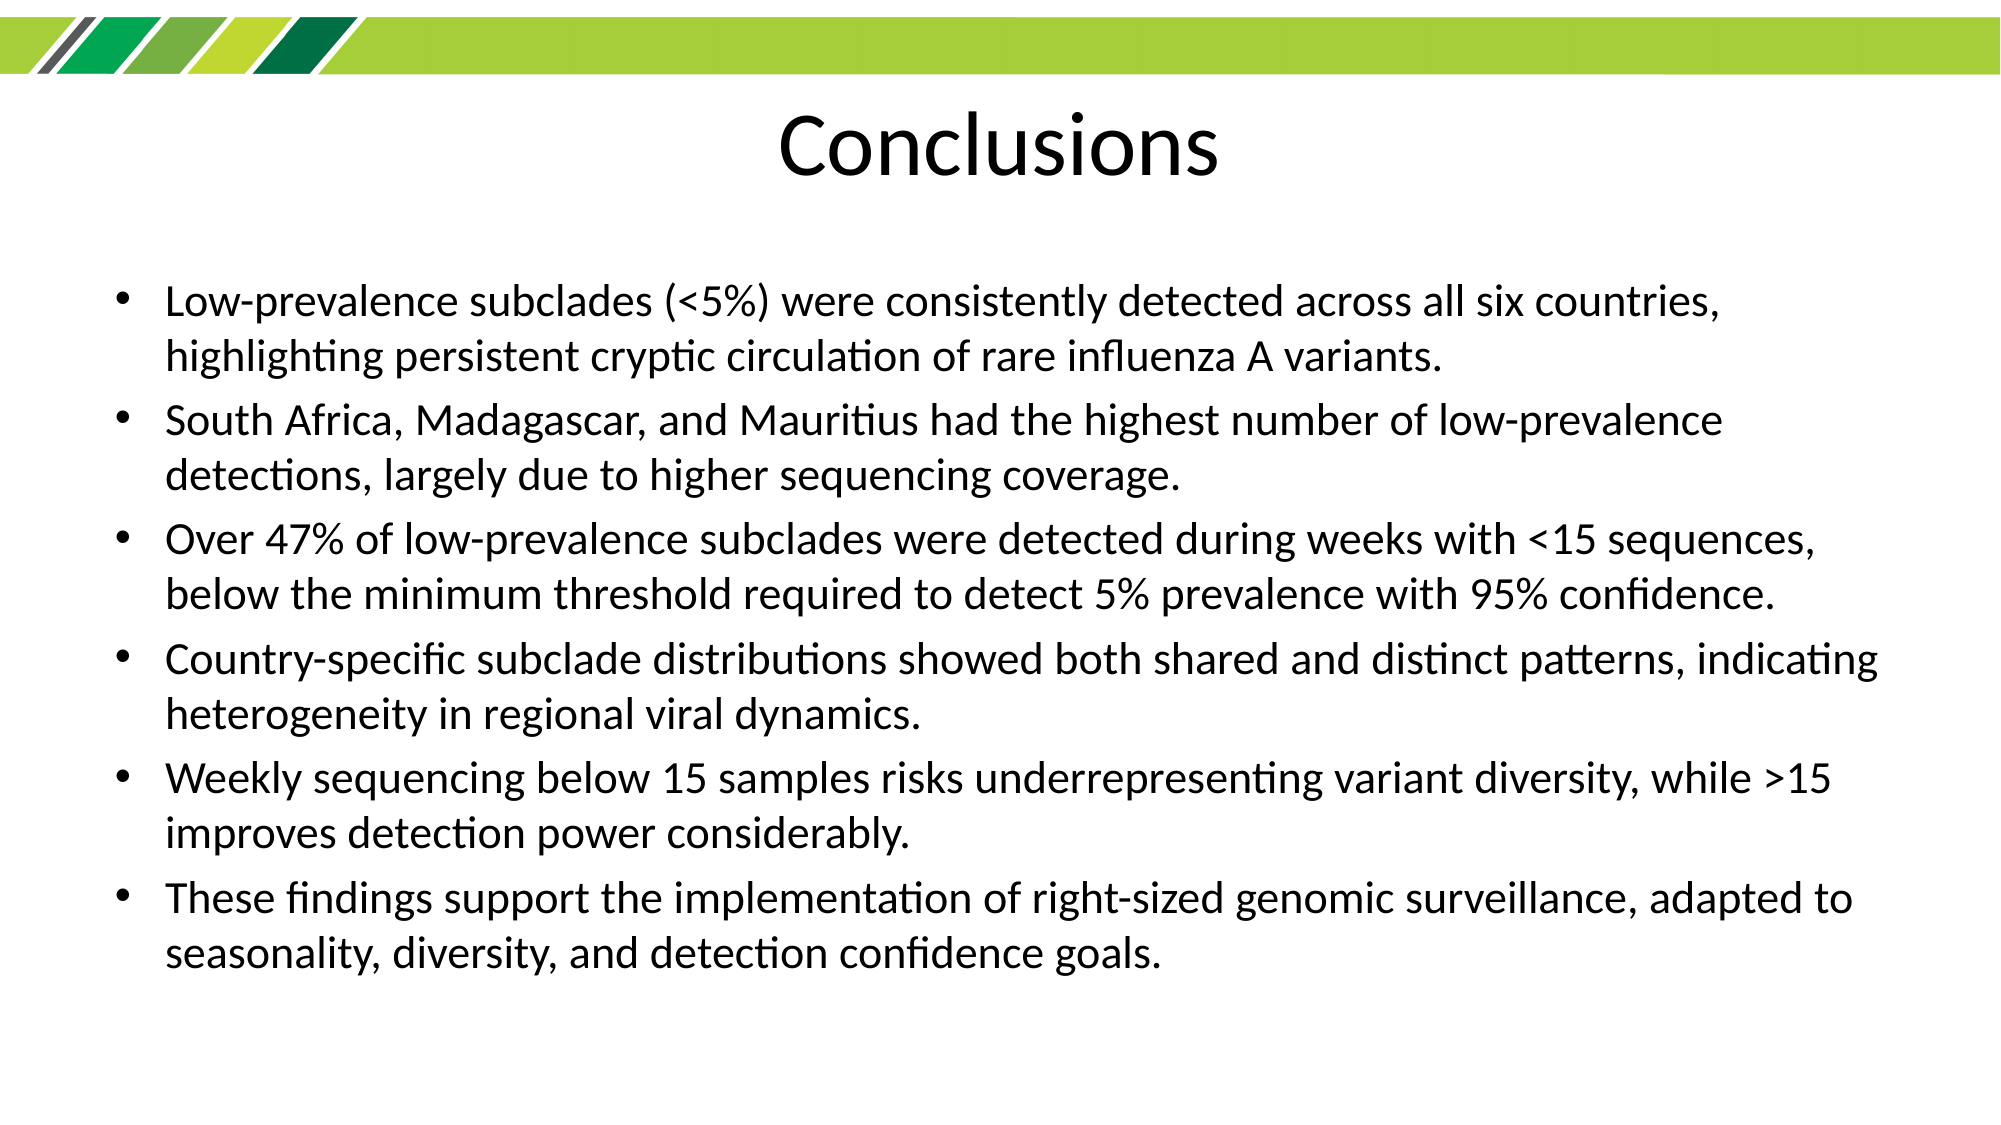

# Conclusions
Low-prevalence subclades (<5%) were consistently detected across all six countries, highlighting persistent cryptic circulation of rare influenza A variants.
South Africa, Madagascar, and Mauritius had the highest number of low-prevalence detections, largely due to higher sequencing coverage.
Over 47% of low-prevalence subclades were detected during weeks with <15 sequences, below the minimum threshold required to detect 5% prevalence with 95% confidence.
Country-specific subclade distributions showed both shared and distinct patterns, indicating heterogeneity in regional viral dynamics.
Weekly sequencing below 15 samples risks underrepresenting variant diversity, while >15 improves detection power considerably.
These findings support the implementation of right-sized genomic surveillance, adapted to seasonality, diversity, and detection confidence goals.